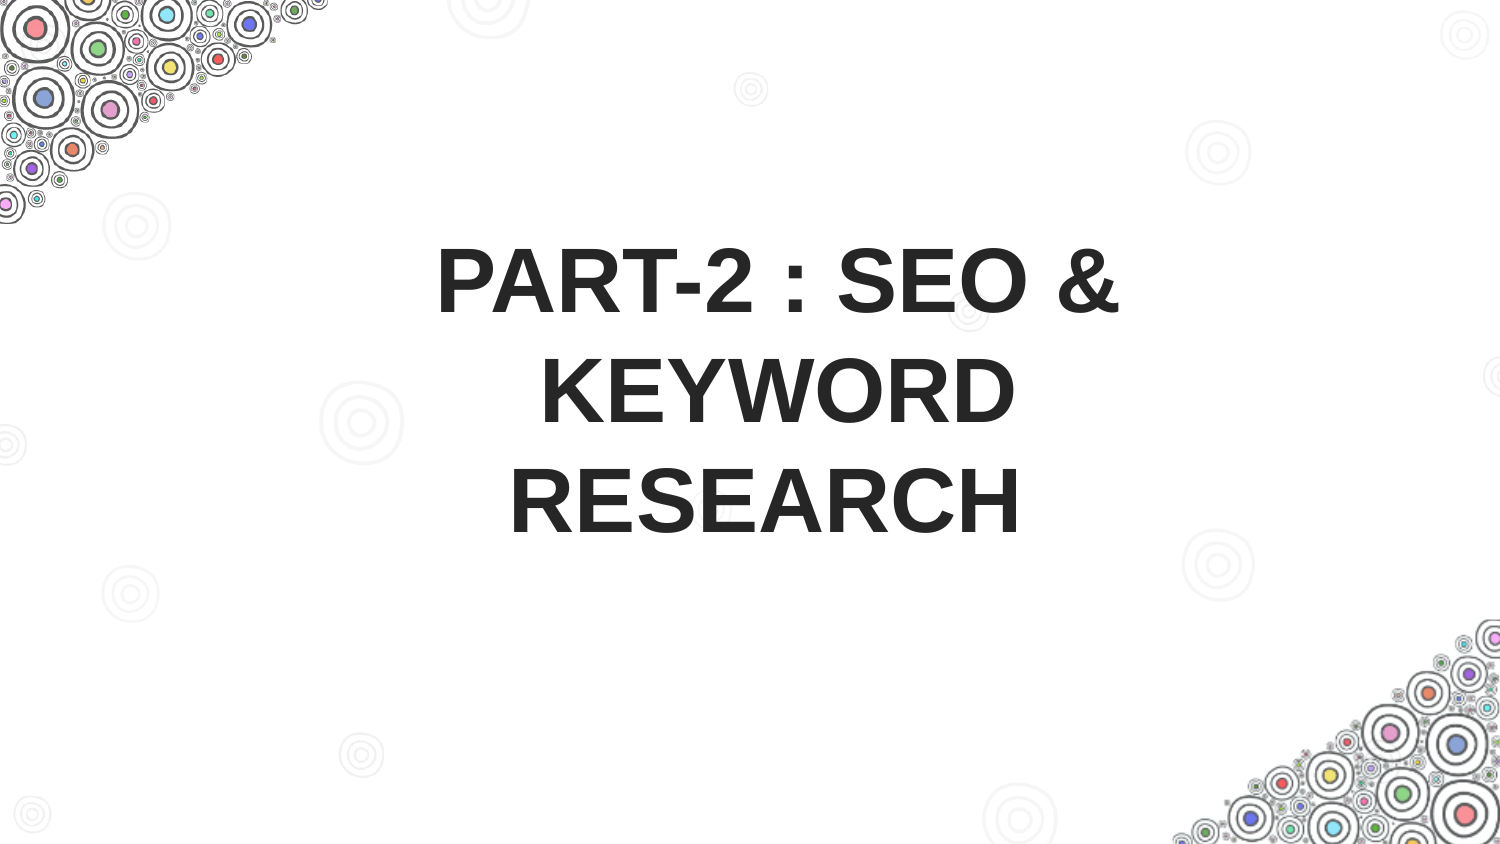

# part-2 : SEO & Keyword Research